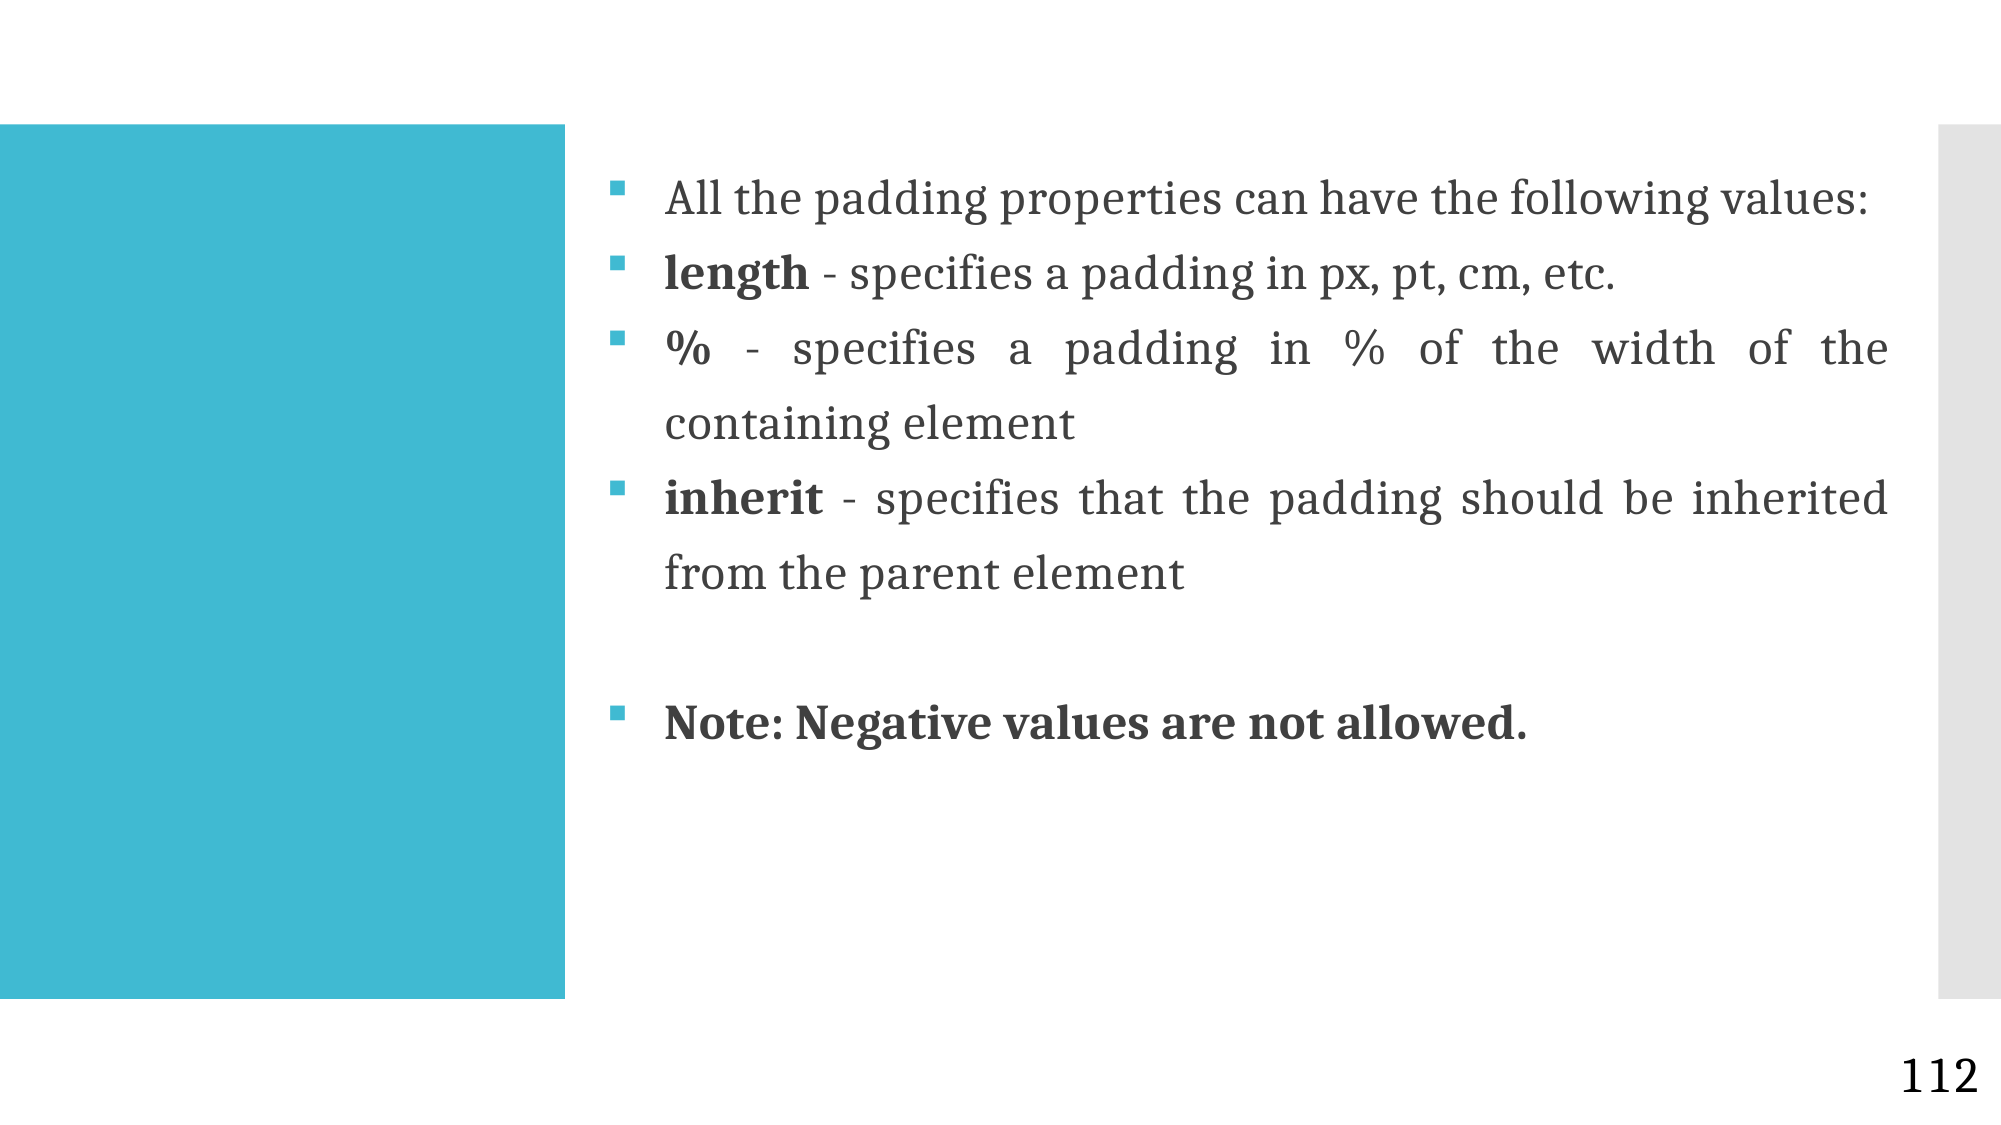

All the padding properties can have the following values:
length - specifies a padding in px, pt, cm, etc.
% - specifies a padding in % of the width of the containing element
inherit - specifies that the padding should be inherited from the parent element

Note: Negative values are not allowed.

#
112